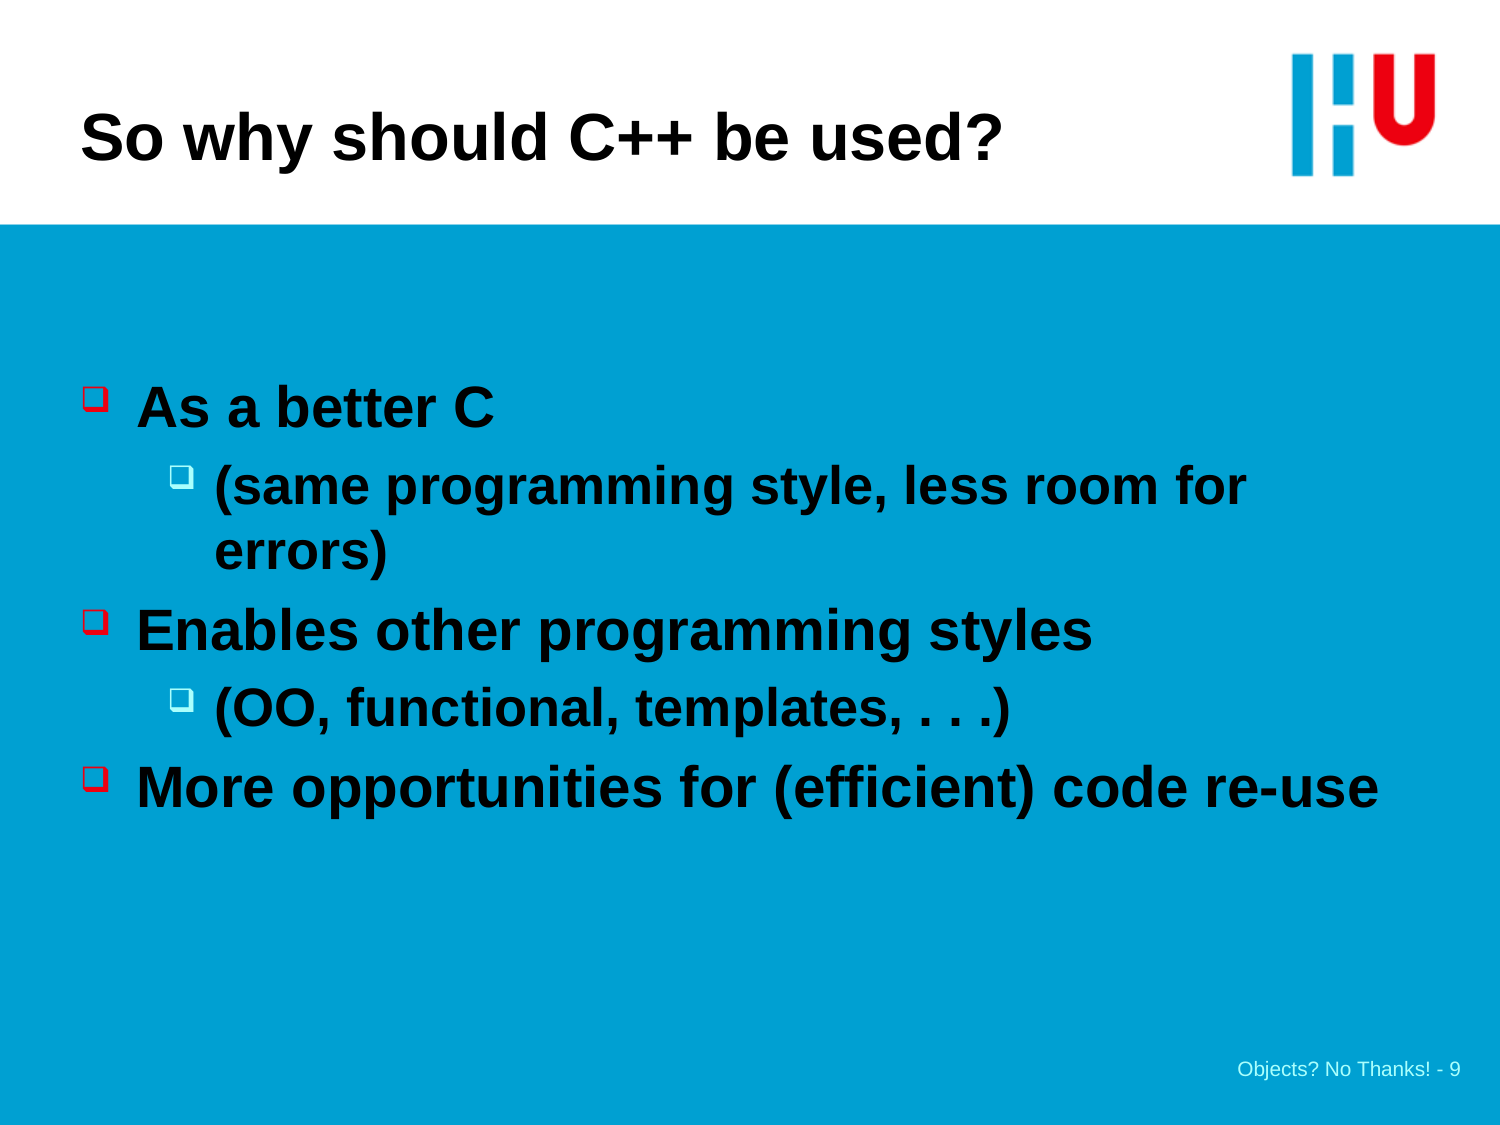

# So why should C++ be used?
As a better C
(same programming style, less room for errors)
Enables other programming styles
(OO, functional, templates, . . .)
More opportunities for (efficient) code re-use

Objects? No Thanks! - 9